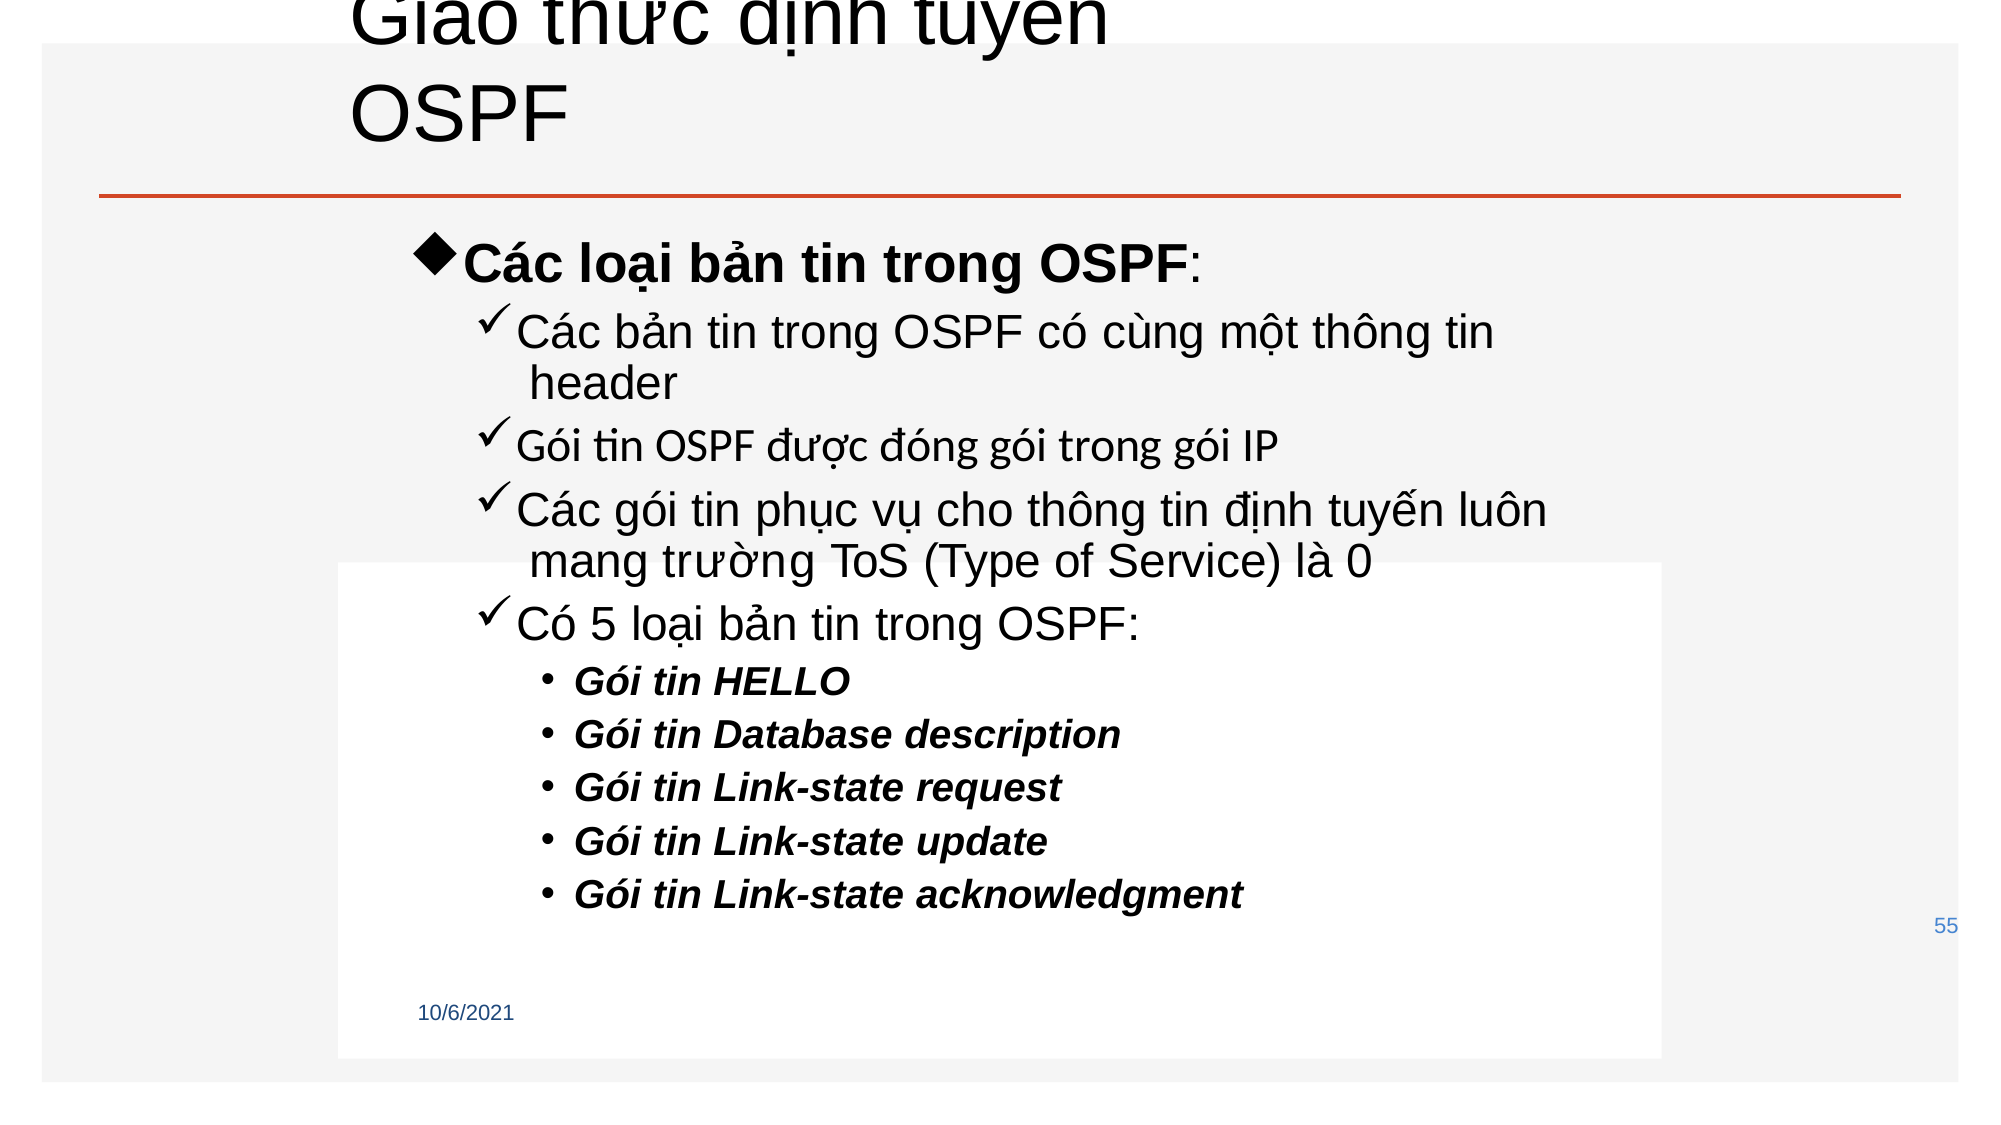

# Giao thức định tuyến OSPF
Các loại bản tin trong OSPF:
Các bản tin trong OSPF có cùng một thông tin  header
Gói tin OSPF được đóng gói trong gói IP
Các gói tin phục vụ cho thông tin định tuyến luôn  mang trường ToS (Type of Service) là 0
Có 5 loại bản tin trong OSPF:
Gói tin HELLO
Gói tin Database description
Gói tin Link-state request
Gói tin Link-state update
Gói tin Link-state acknowledgment

55
10/6/2021